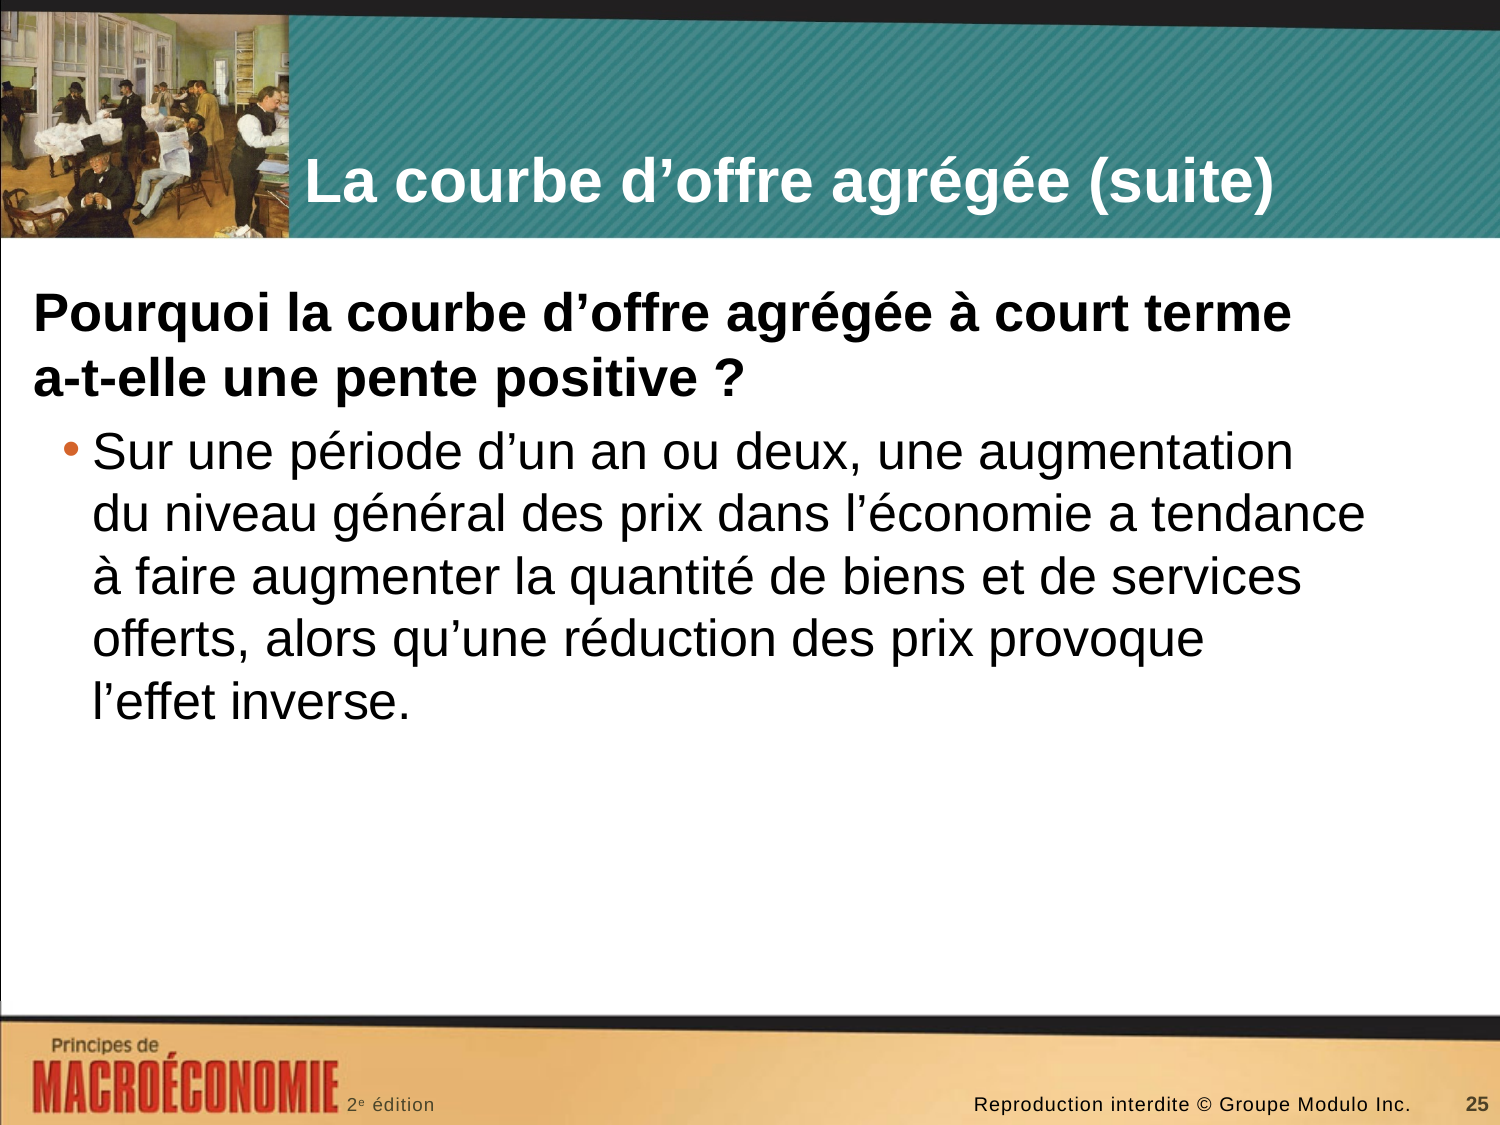

# La courbe d’offre agrégée (suite)
Pourquoi la courbe d’offre agrégée à court terme      a-t-elle une pente positive ?
Sur une période d’un an ou deux, une augmentation
du niveau général des prix dans l’économie a tendance
à faire augmenter la quantité de biens et de services offerts, alors qu’une réduction des prix provoque
l’effet inverse.
25